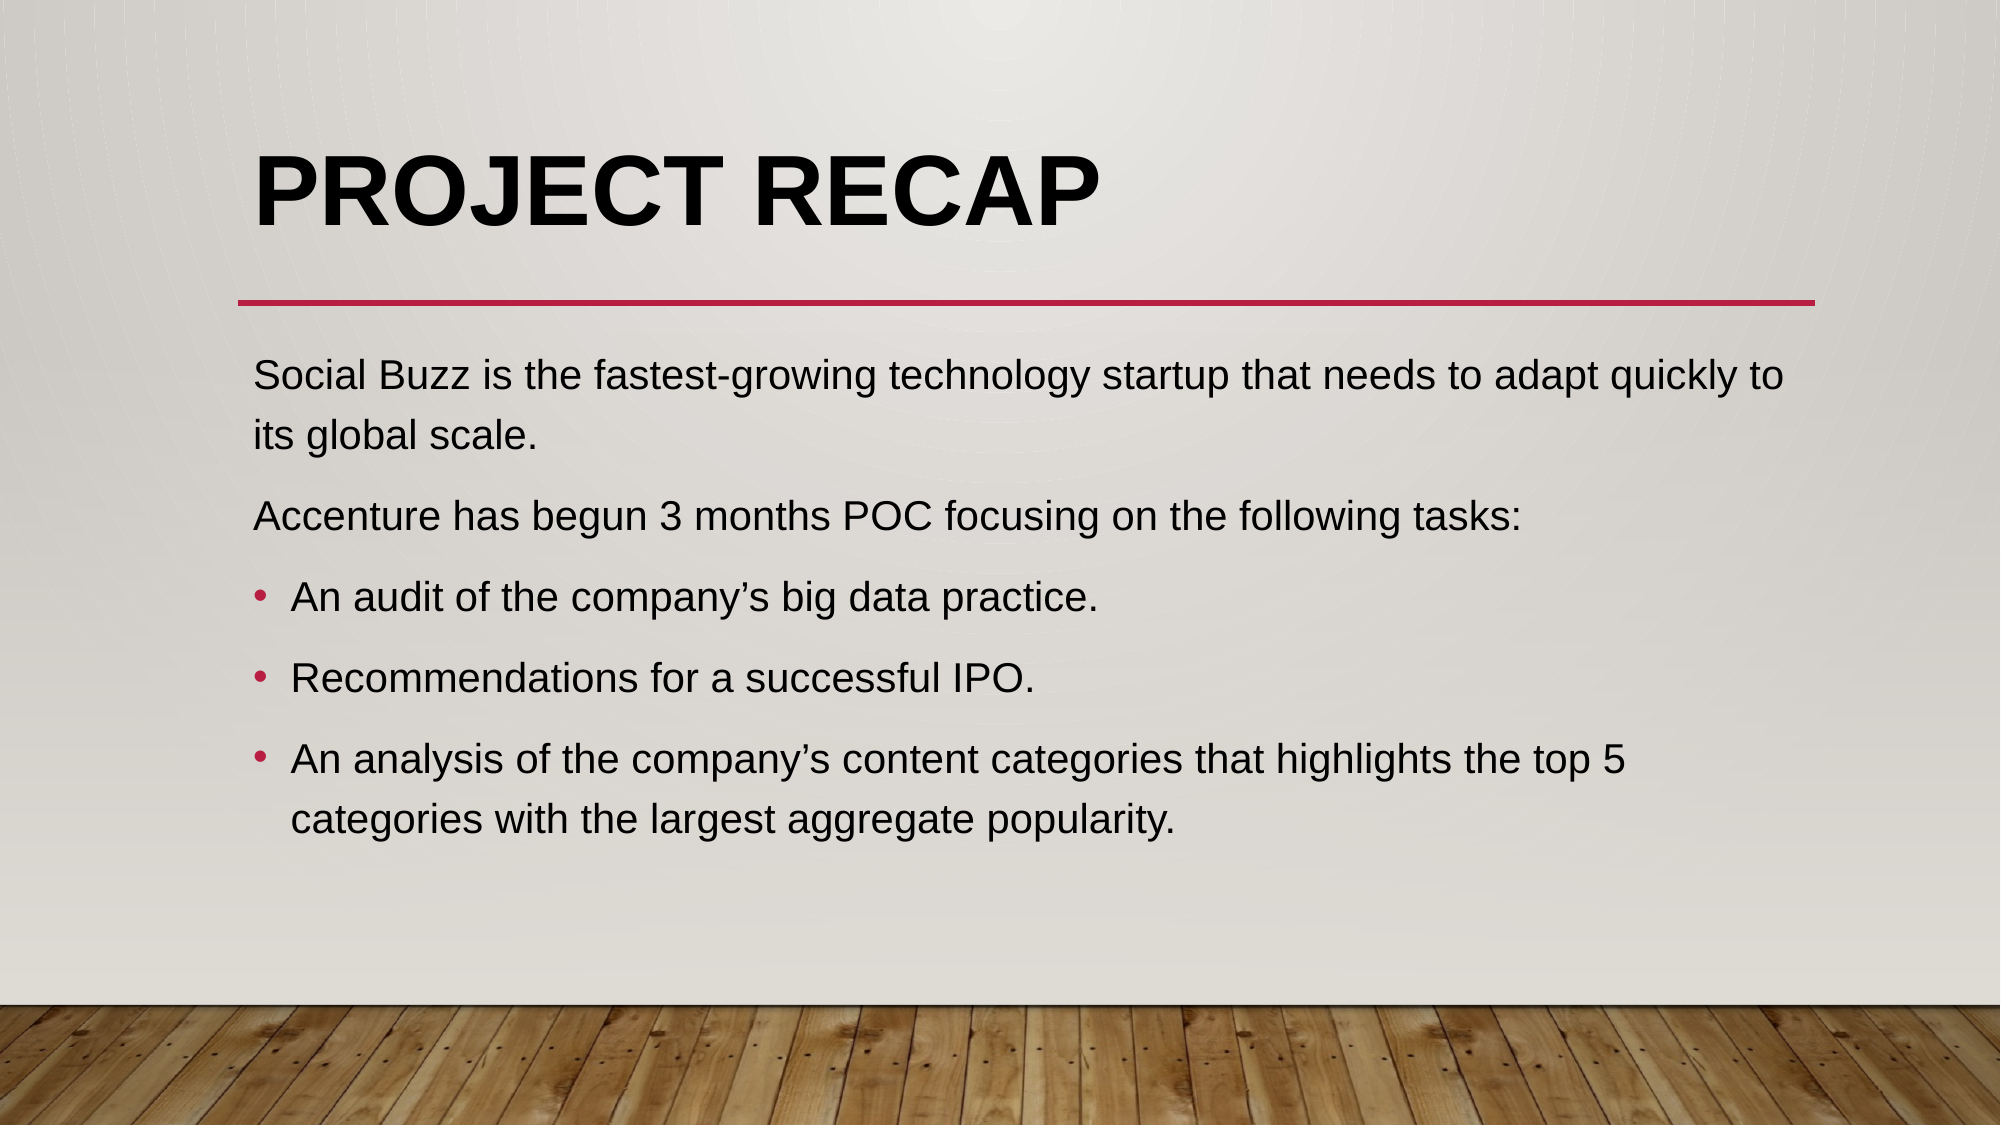

# Project Recap
Social Buzz is the fastest-growing technology startup that needs to adapt quickly to its global scale.
Accenture has begun 3 months POC focusing on the following tasks:
An audit of the company’s big data practice.
Recommendations for a successful IPO.
An analysis of the company’s content categories that highlights the top 5 categories with the largest aggregate popularity.